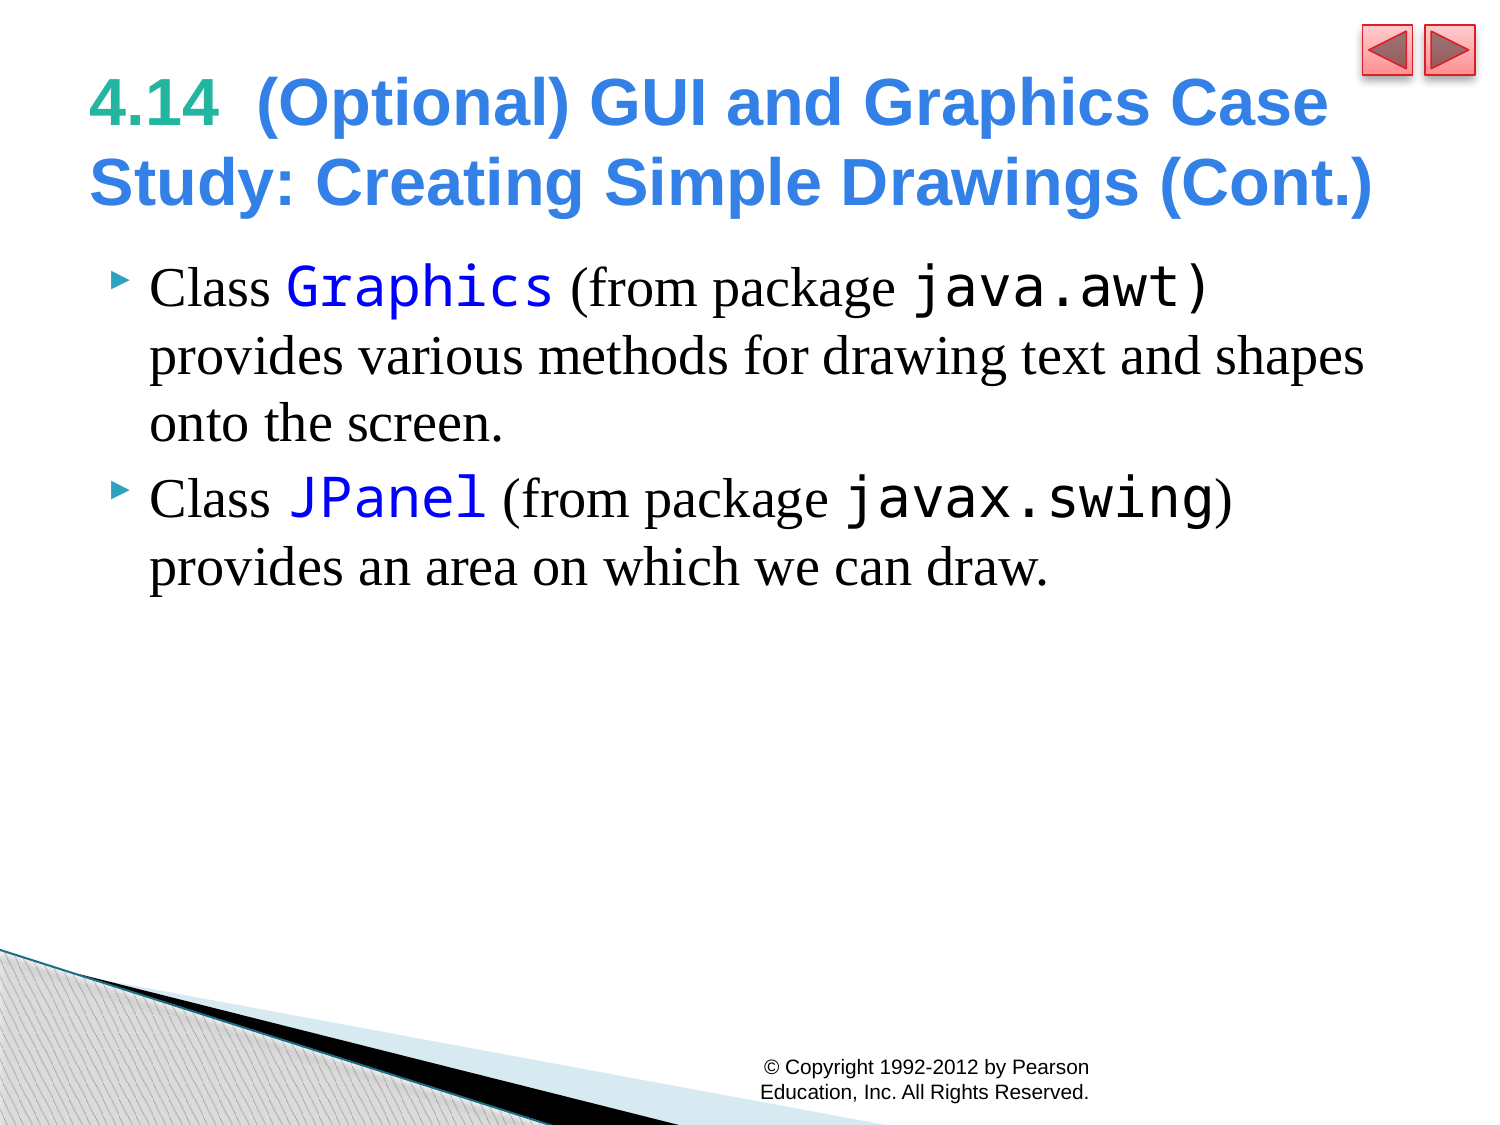

# 4.14  (Optional) GUI and Graphics Case Study: Creating Simple Drawings (Cont.)
Class Graphics (from package java.awt) provides various methods for drawing text and shapes onto the screen.
Class JPanel (from package javax.swing) provides an area on which we can draw.
© Copyright 1992-2012 by Pearson Education, Inc. All Rights Reserved.